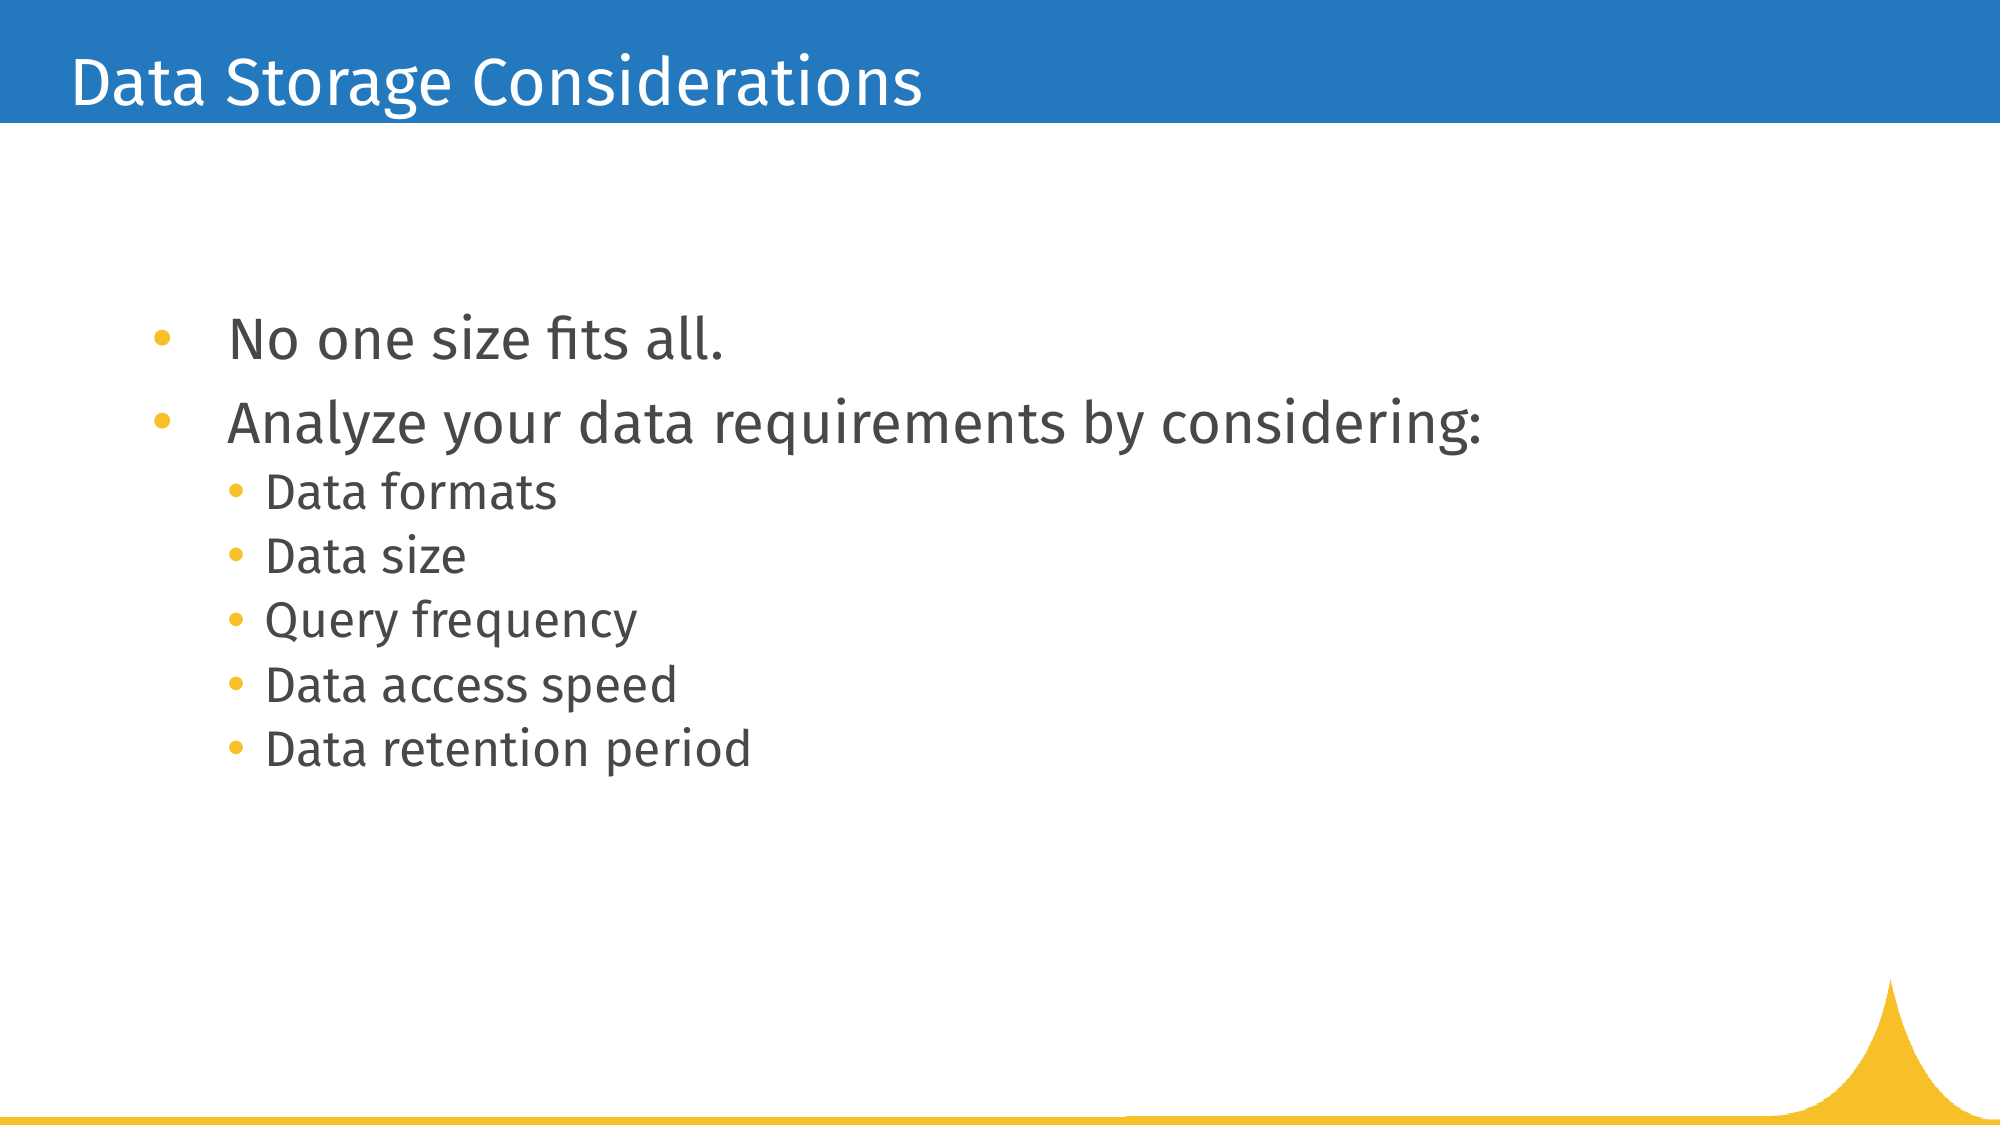

# Data Storage Considerations
No one size fits all.
Analyze your data requirements by considering:
Data formats
Data size
Query frequency
Data access speed
Data retention period